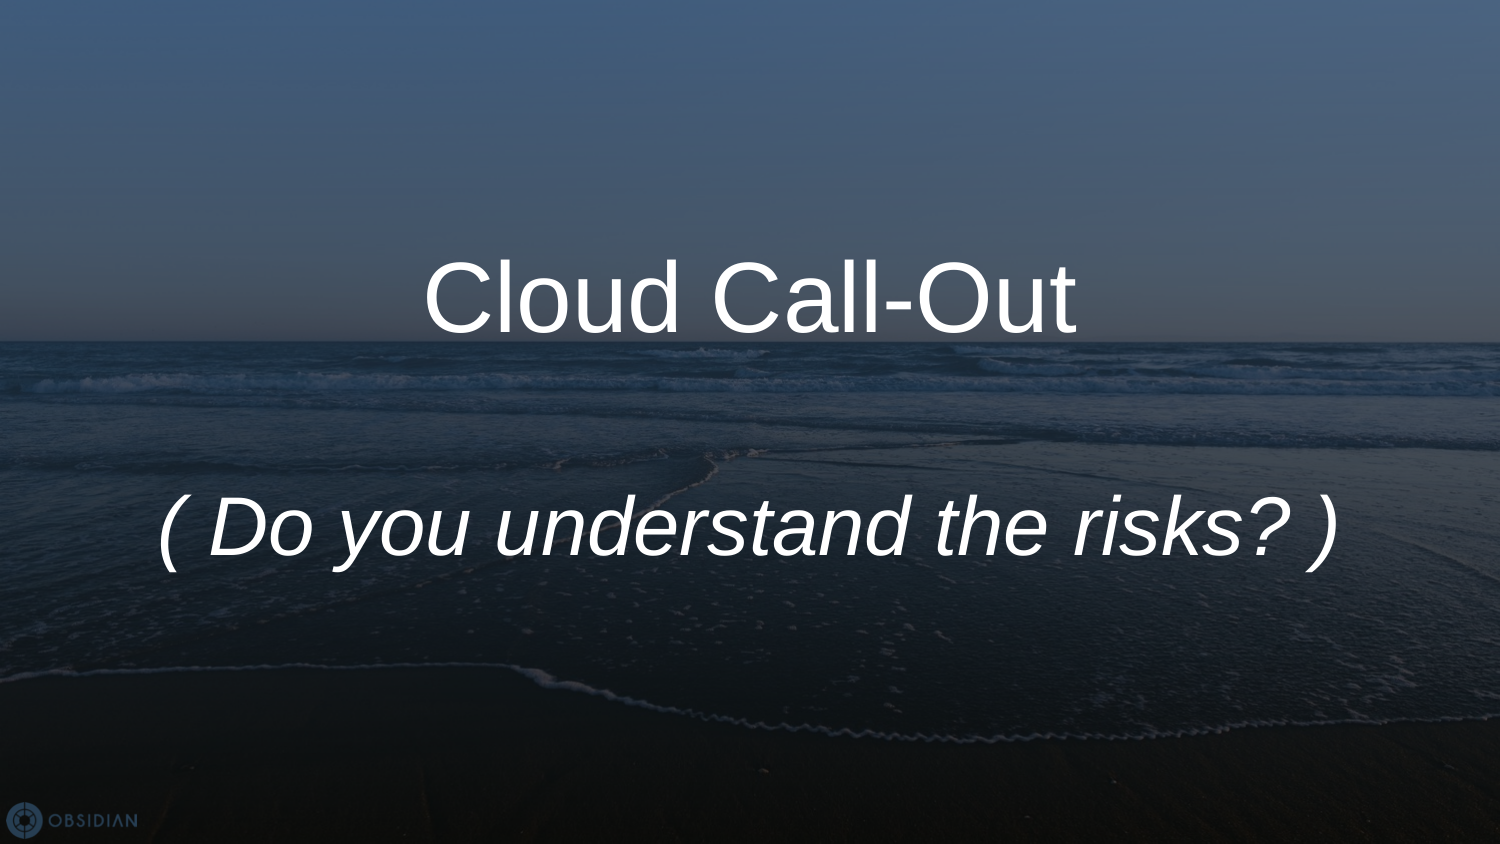

Cloud Call-Out

( Do you understand the risks? )